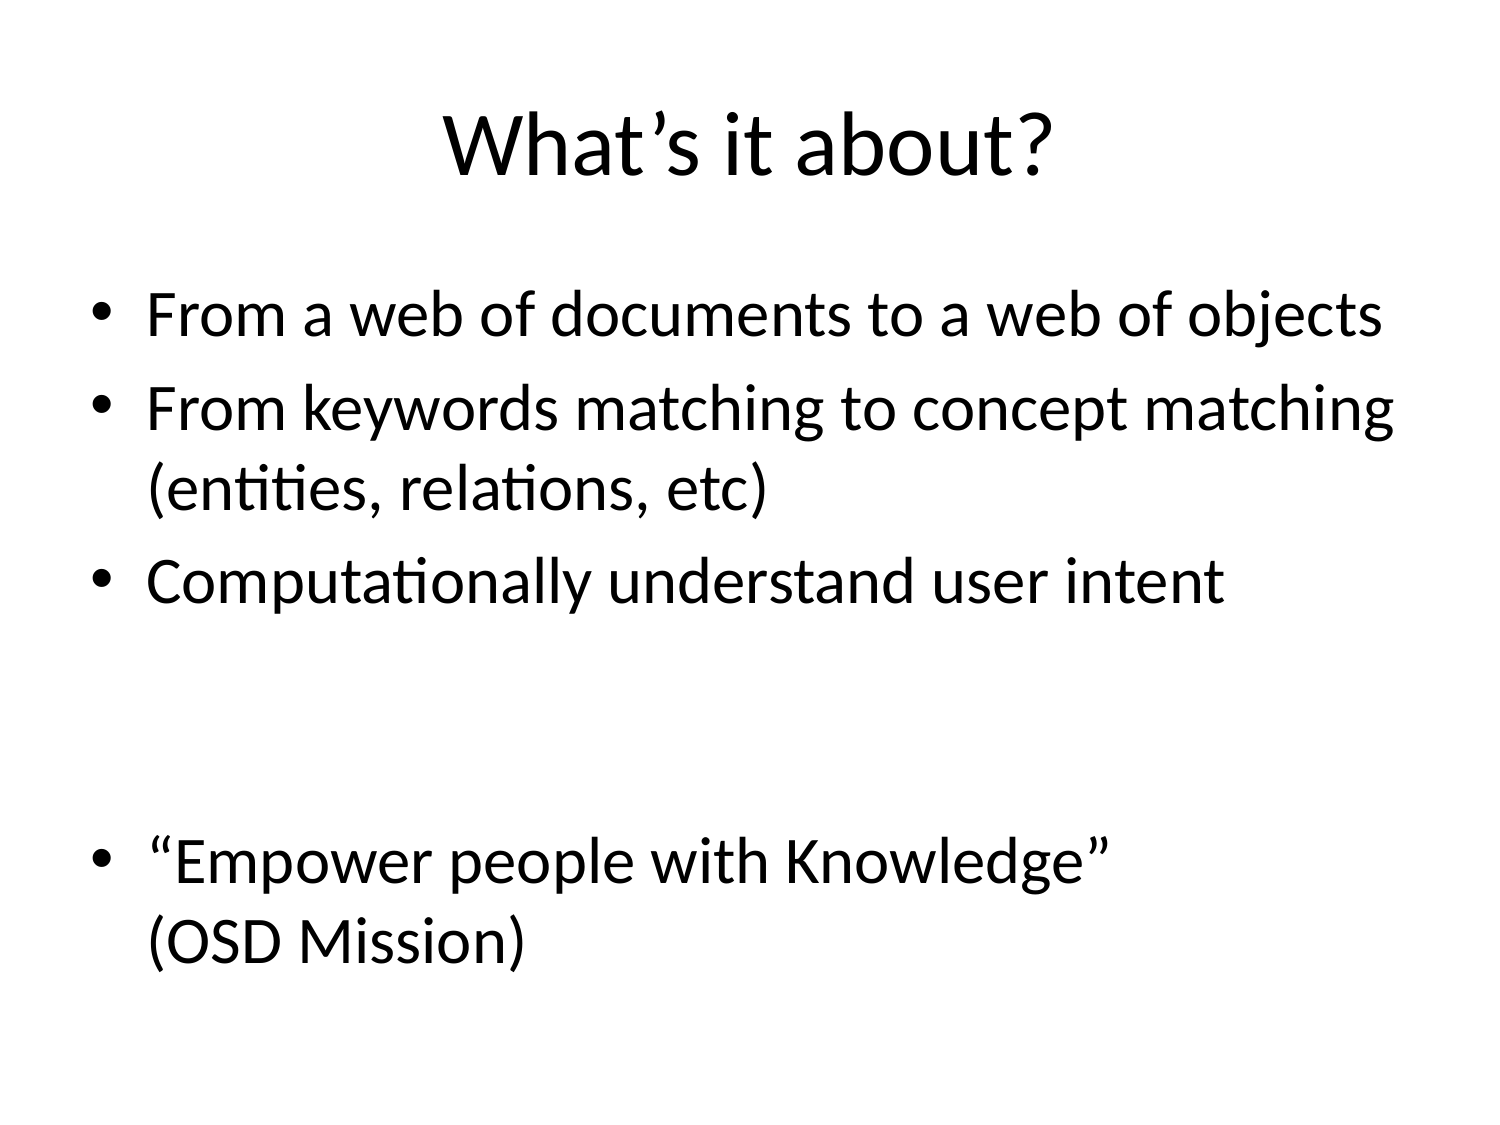

# What’s it about?
From a web of documents to a web of objects
From keywords matching to concept matching (entities, relations, etc)
Computationally understand user intent

“Empower people with Knowledge”
(OSD Mission)